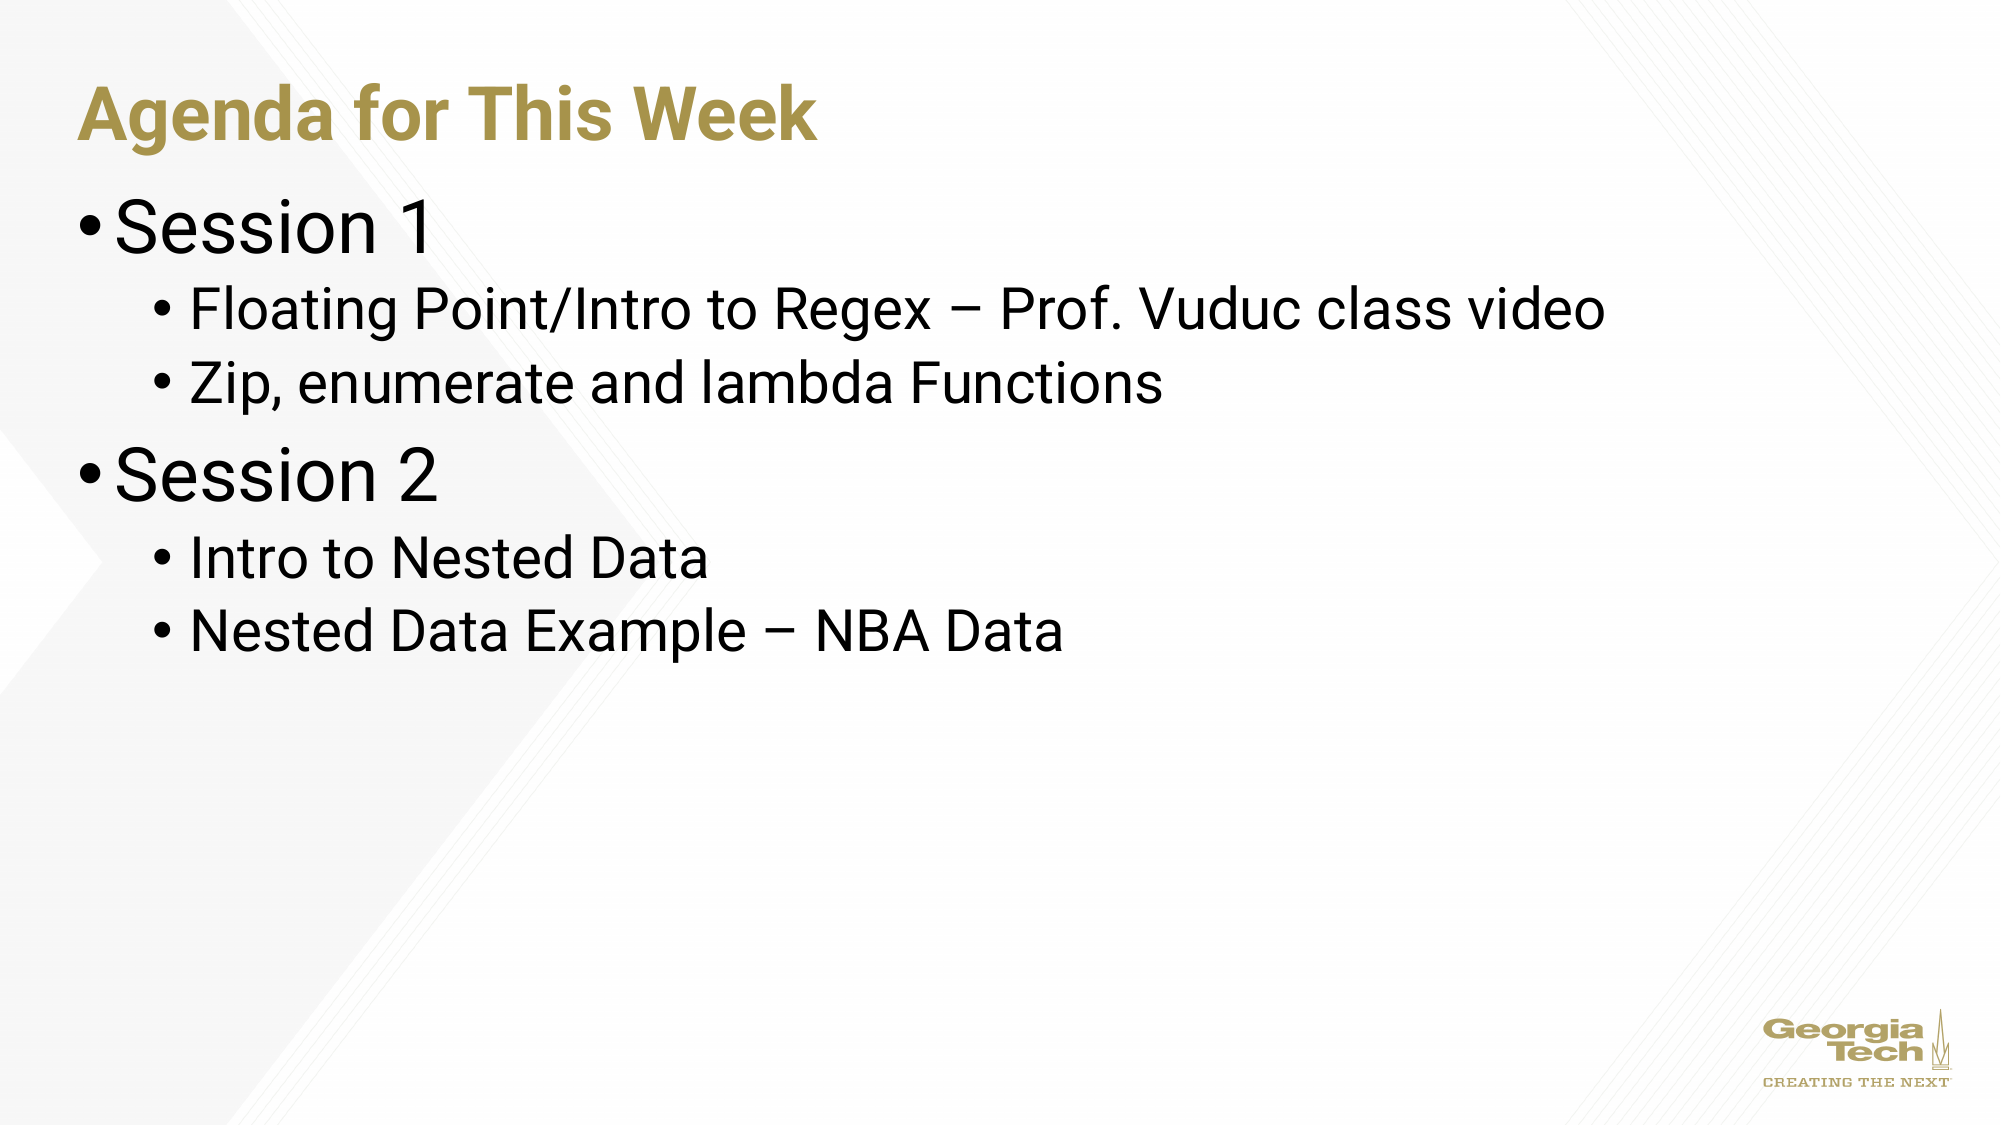

# Agenda for This Week
Session 1
Floating Point/Intro to Regex – Prof. Vuduc class video
Zip, enumerate and lambda Functions
Session 2
Intro to Nested Data
Nested Data Example – NBA Data